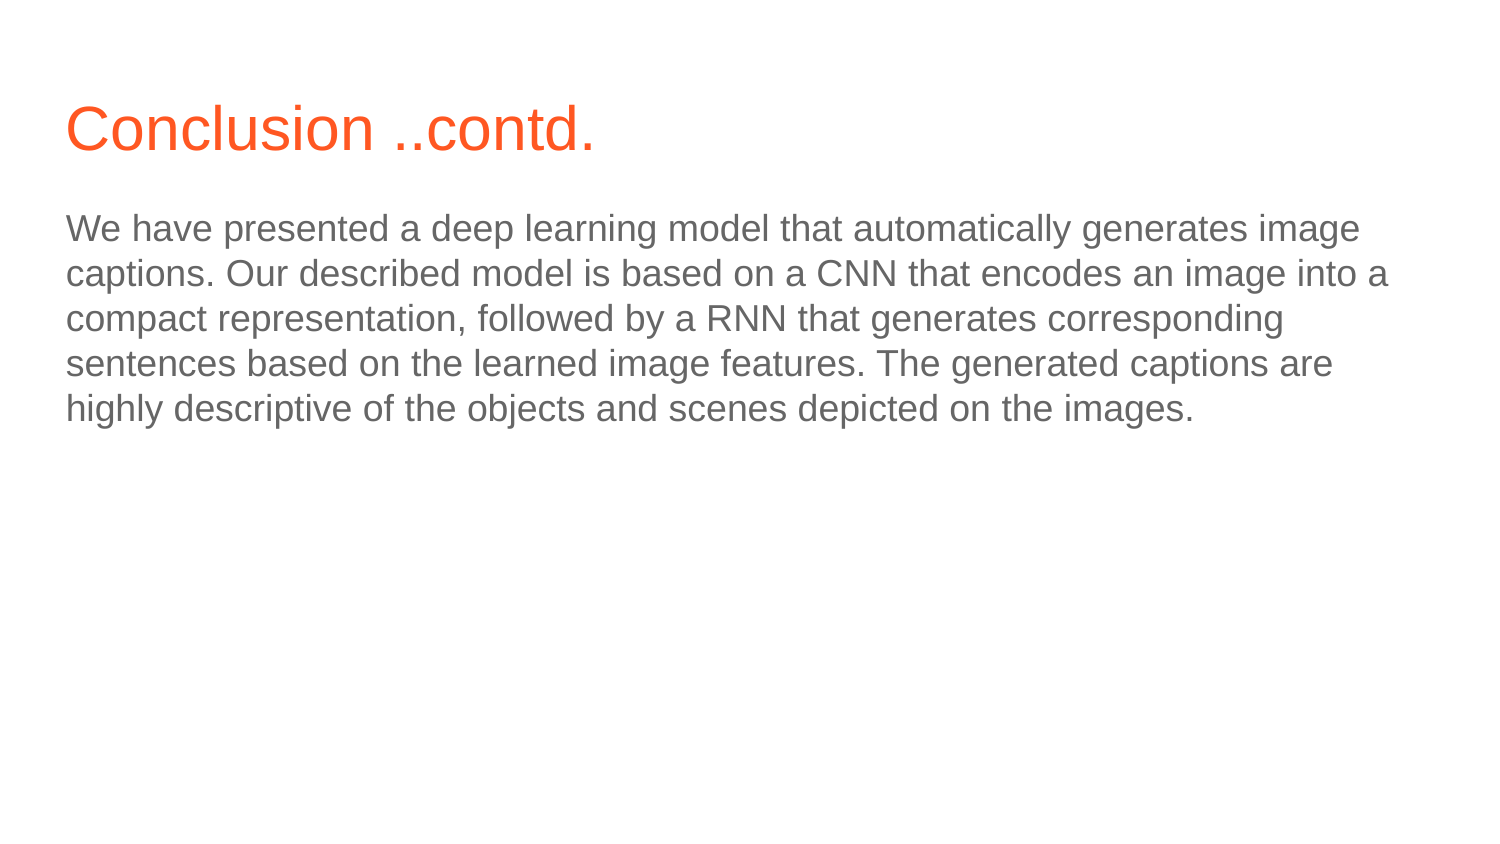

Conclusion ..contd.
We have presented a deep learning model that automatically generates image captions. Our described model is based on a CNN that encodes an image into a compact representation, followed by a RNN that generates corresponding sentences based on the learned image features. The generated captions are highly descriptive of the objects and scenes depicted on the images.